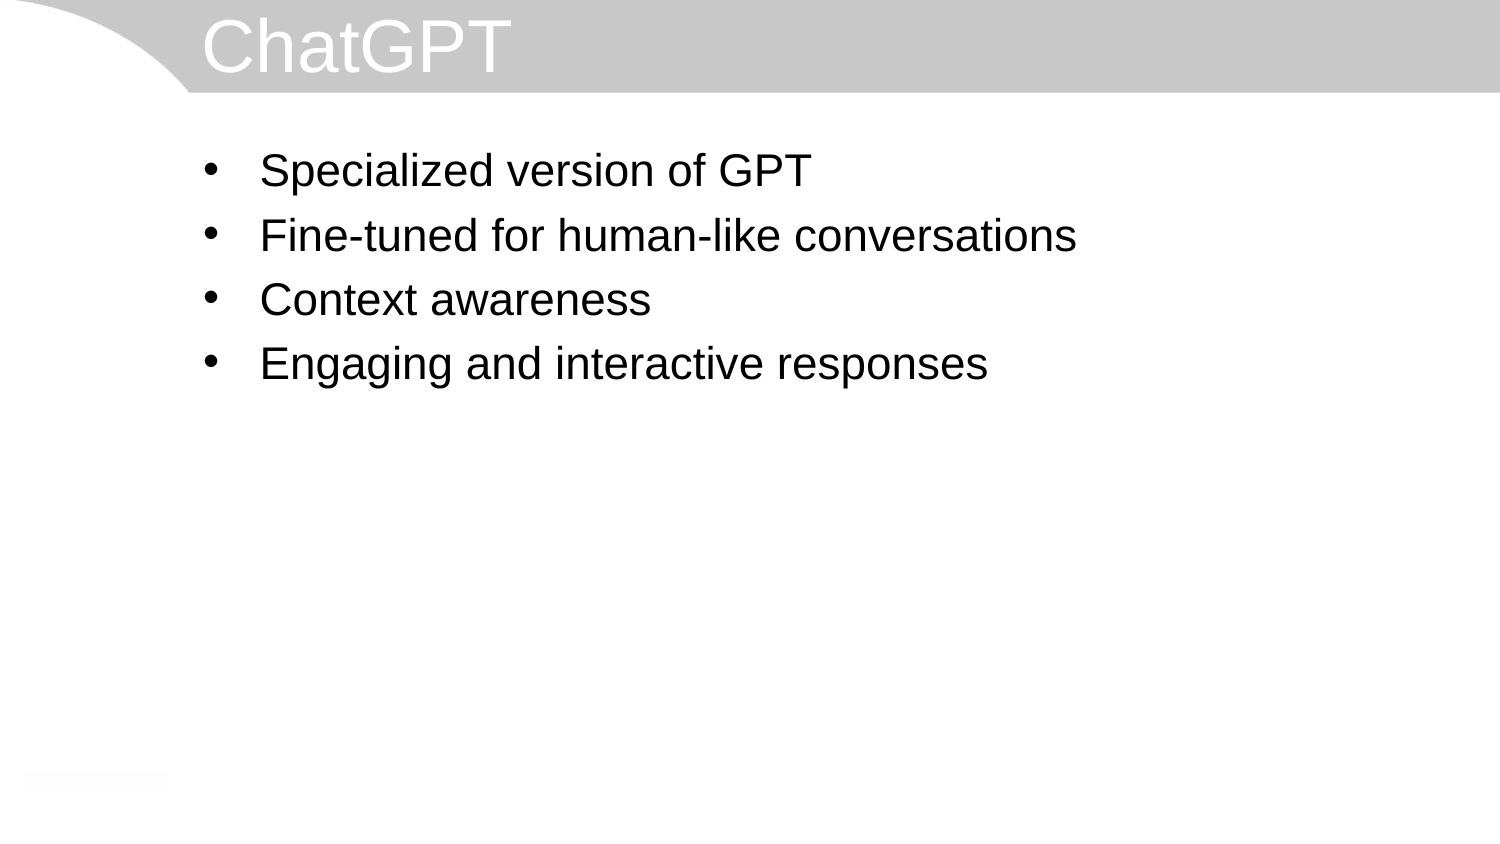

# ChatGPT
Specialized version of GPT
Fine-tuned for human-like conversations
Context awareness
Engaging and interactive responses